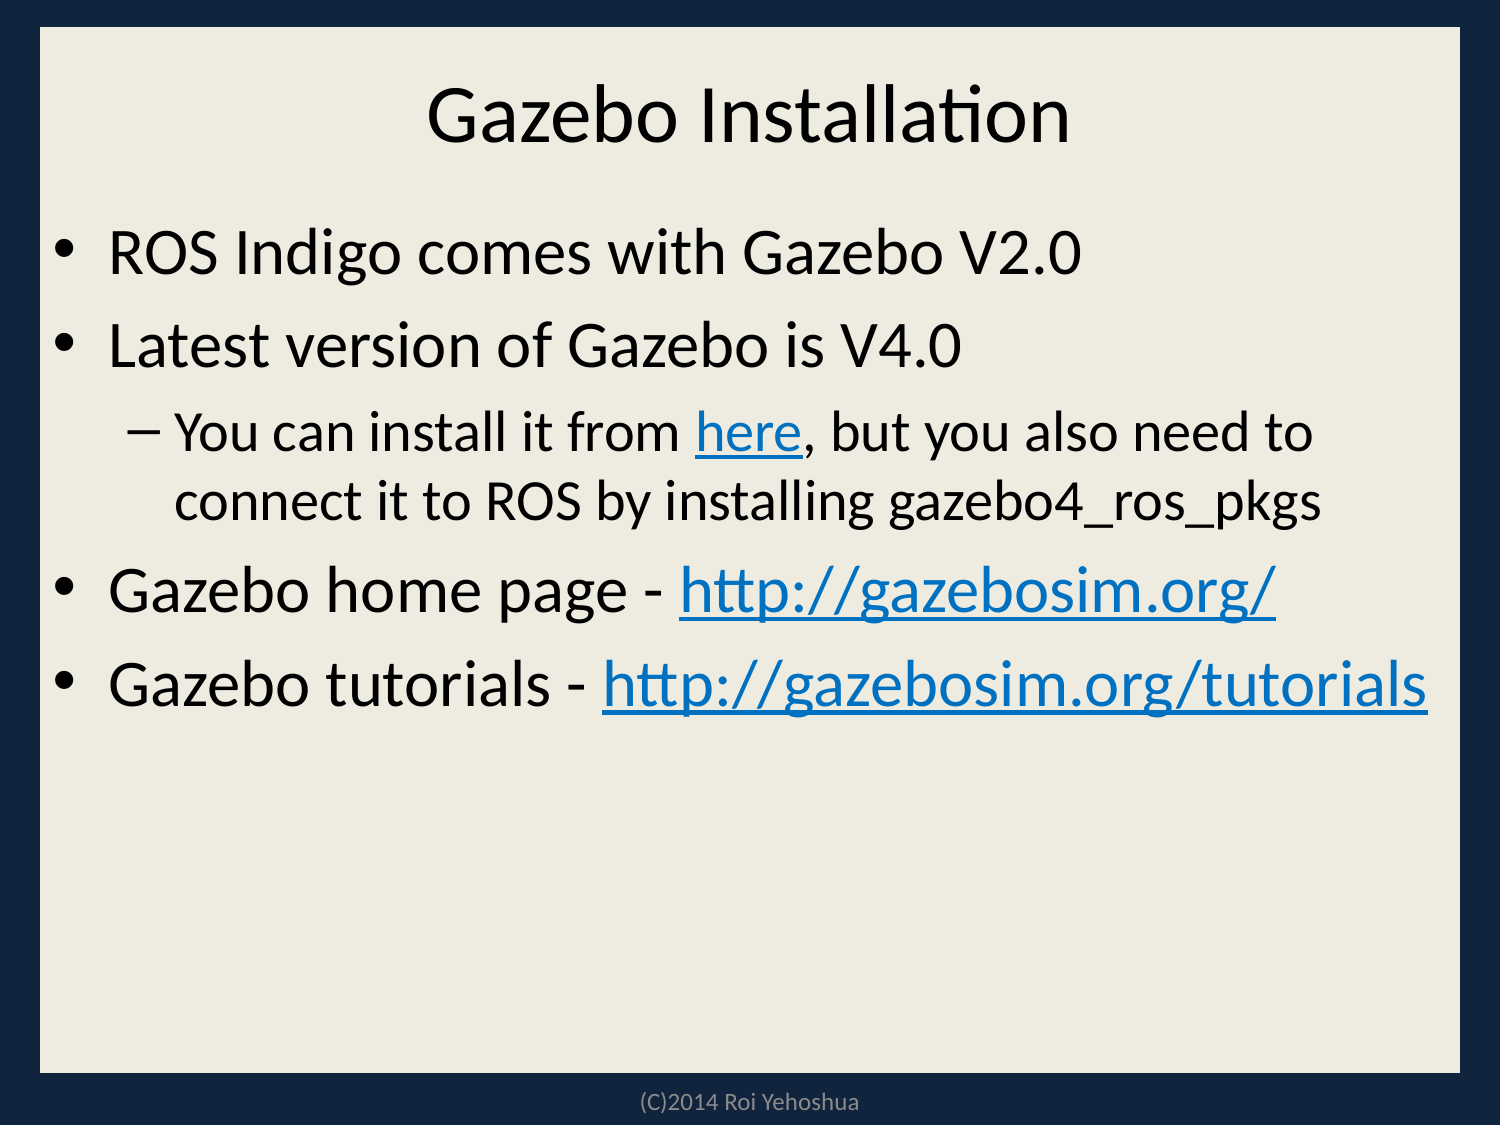

# Gazebo Installation
ROS Indigo comes with Gazebo V2.0
Latest version of Gazebo is V4.0
You can install it from here, but you also need to connect it to ROS by installing gazebo4_ros_pkgs
Gazebo home page - http://gazebosim.org/
Gazebo tutorials - http://gazebosim.org/tutorials

(C)2014 Roi Yehoshua